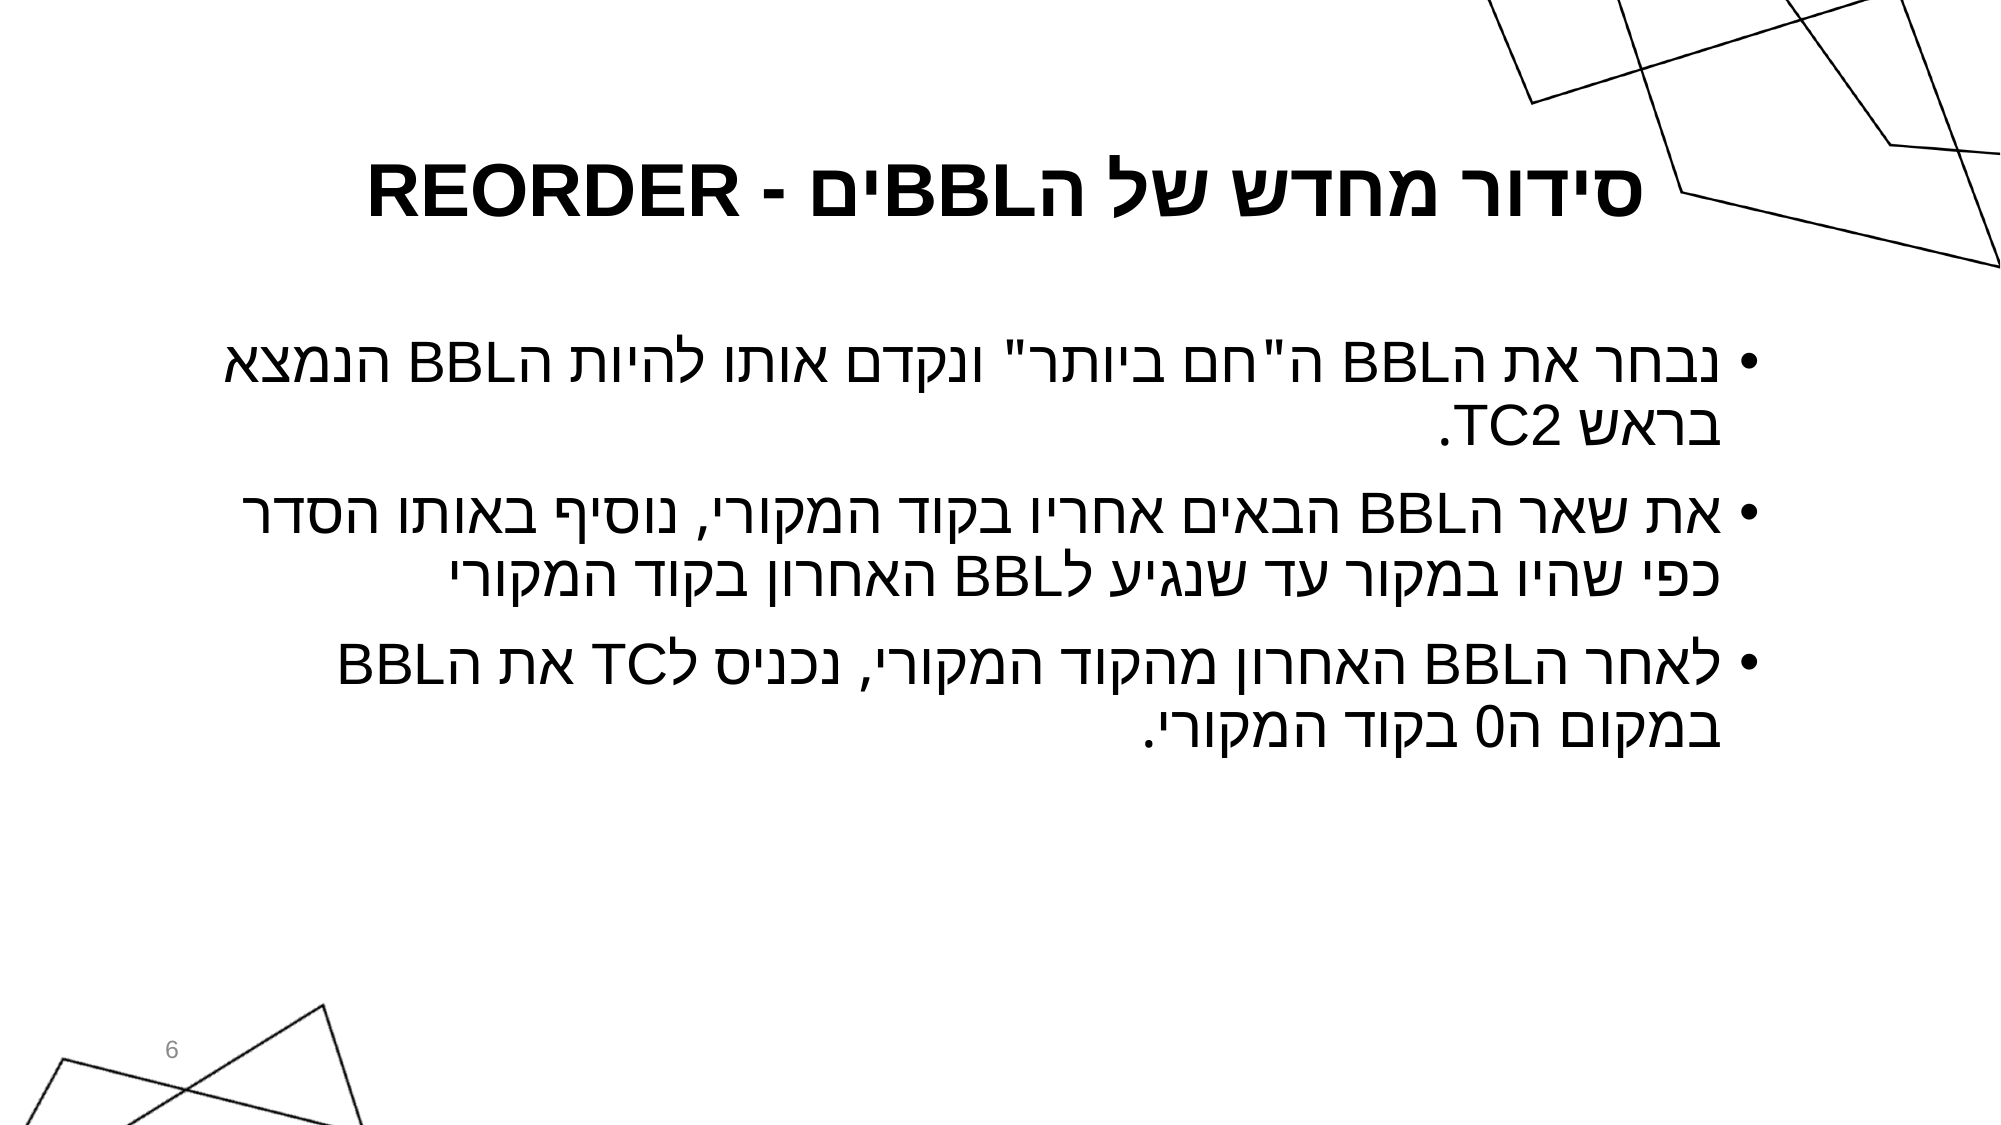

# סידור מחדש של הBBLים - REORDER
נבחר את הBBL ה"חם ביותר" ונקדם אותו להיות הBBL הנמצא בראש TC2.
את שאר הBBL הבאים אחריו בקוד המקורי, נוסיף באותו הסדר כפי שהיו במקור עד שנגיע לBBL האחרון בקוד המקורי
לאחר הBBL האחרון מהקוד המקורי, נכניס לTC את הBBL במקום ה0 בקוד המקורי.
6